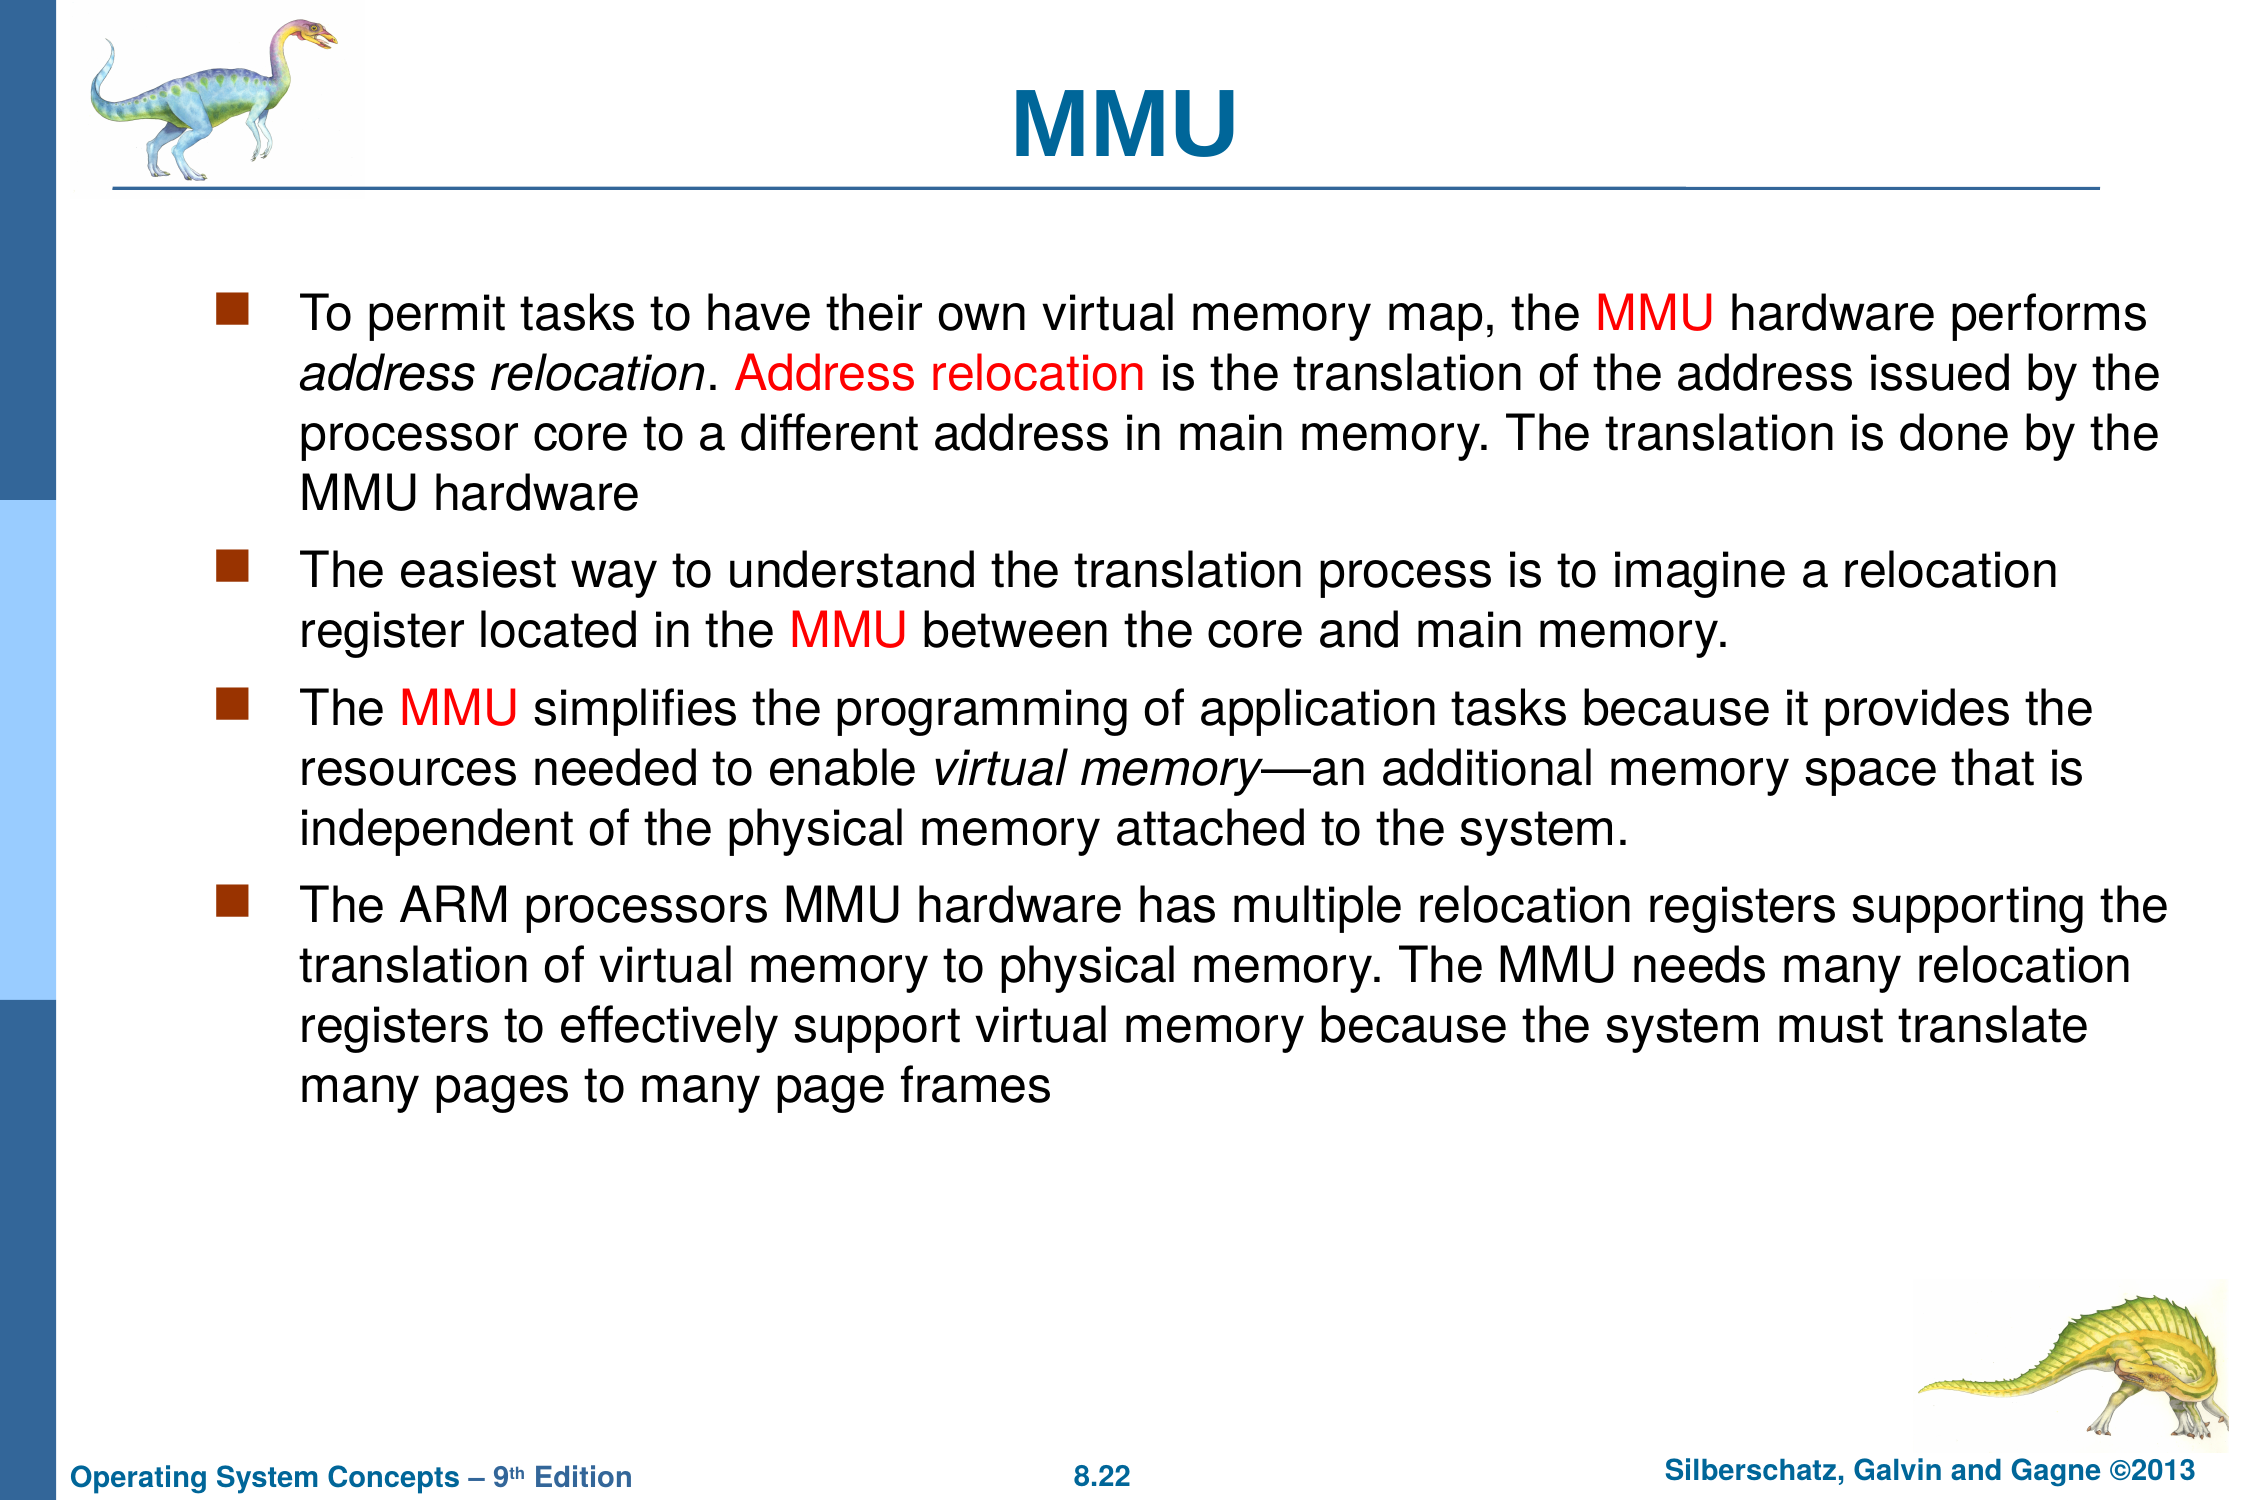

# MMU
To permit tasks to have their own virtual memory map, the MMU hardware performs address relocation. Address relocation is the translation of the address issued by the processor core to a different address in main memory. The translation is done by the MMU hardware
The easiest way to understand the translation process is to imagine a relocation register located in the MMU between the core and main memory.
The MMU simplifies the programming of application tasks because it provides the resources needed to enable virtual memory—an additional memory space that is independent of the physical memory attached to the system.
The ARM processors MMU hardware has multiple relocation registers supporting the translation of virtual memory to physical memory. The MMU needs many relocation registers to effectively support virtual memory because the system must translate many pages to many page frames